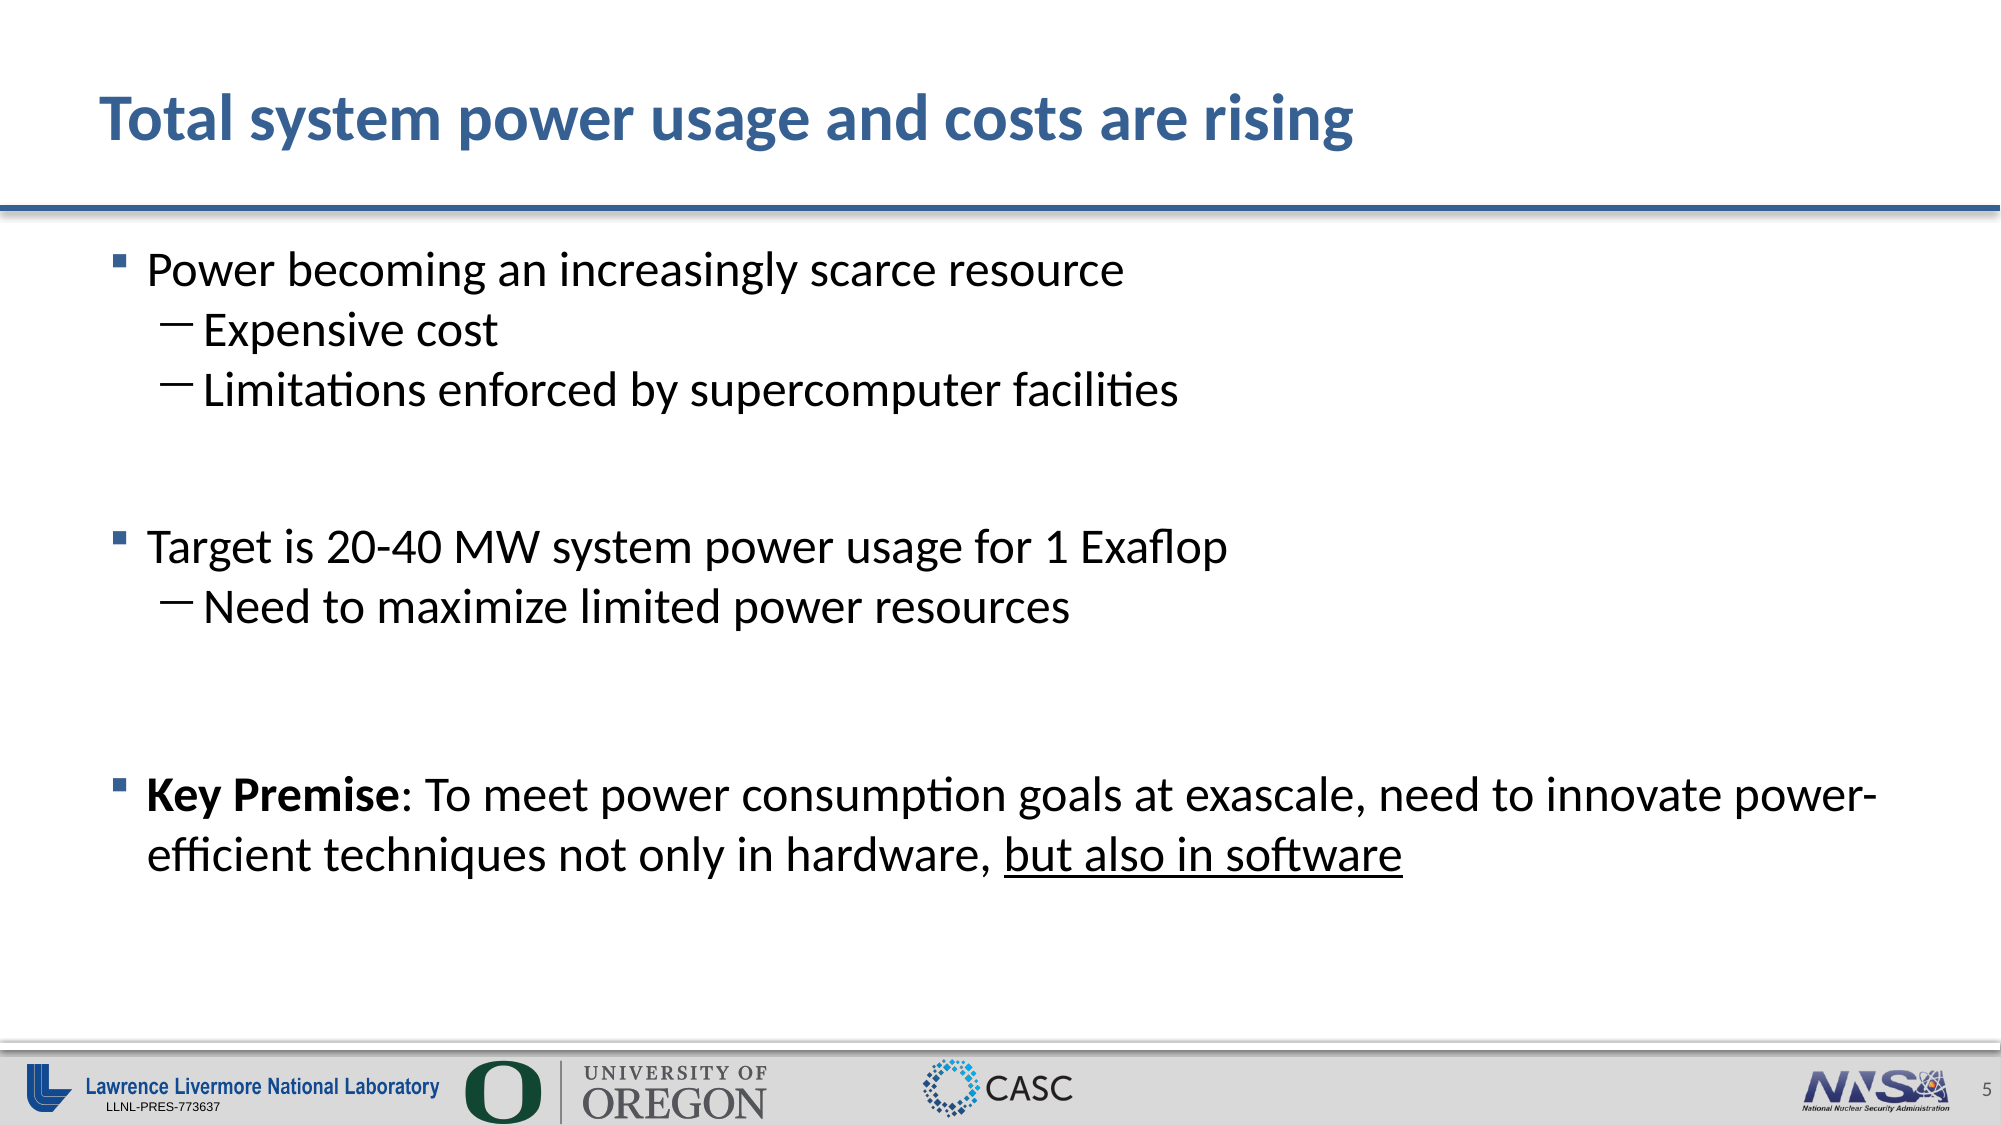

# Total system power usage and costs are rising
Power becoming an increasingly scarce resource
Expensive cost
Limitations enforced by supercomputer facilities

Target is 20-40 MW system power usage for 1 Exaflop
Need to maximize limited power resources

Key Premise: To meet power consumption goals at exascale, need to innovate power-efficient techniques not only in hardware, but also in software